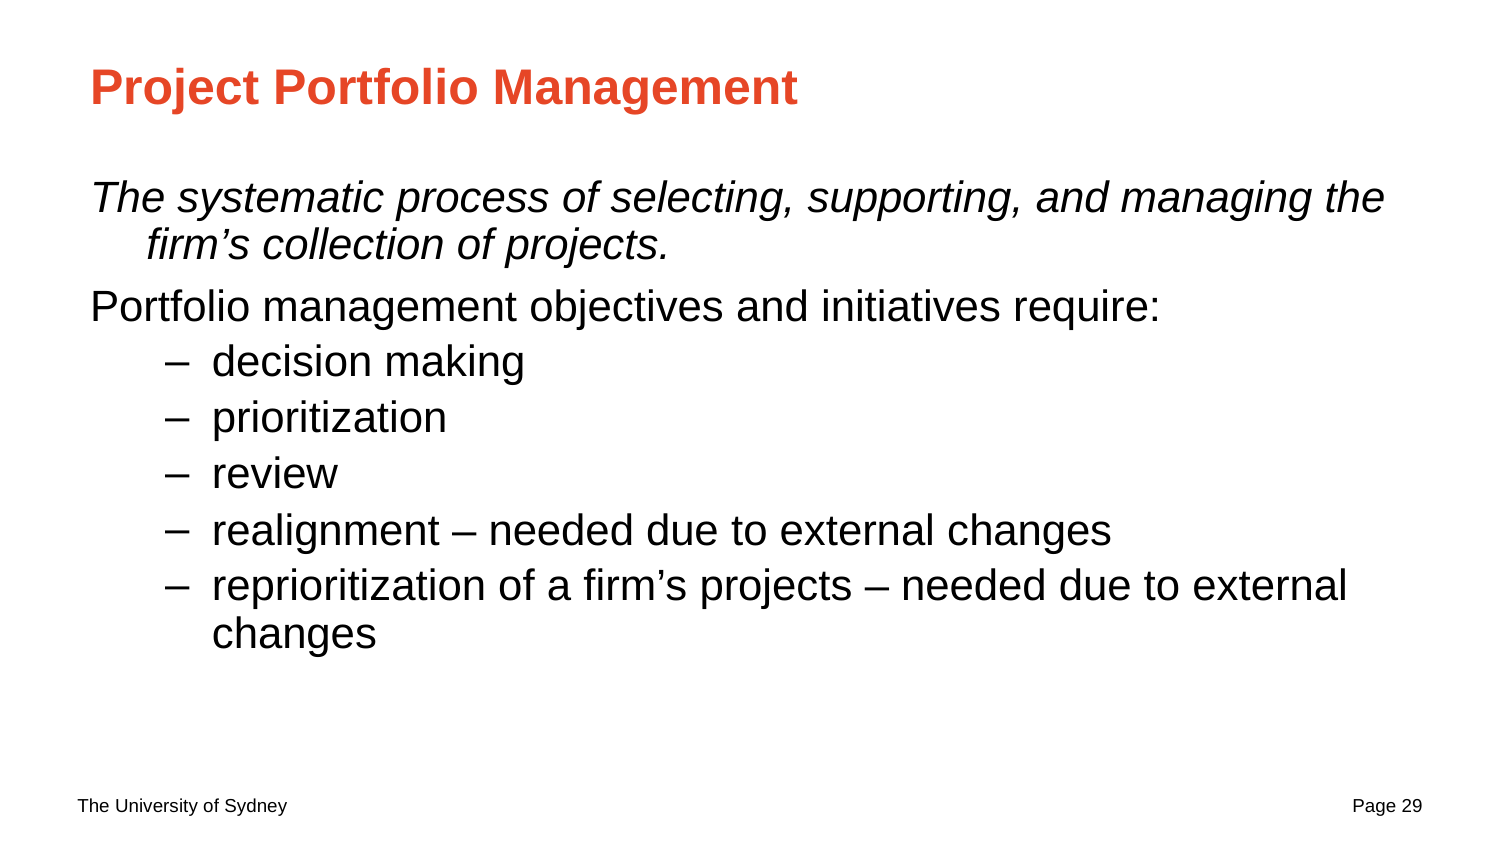

# Project Portfolio Management
The systematic process of selecting, supporting, and managing the firm’s collection of projects.
Portfolio management objectives and initiatives require:
decision making
prioritization
review
realignment – needed due to external changes
reprioritization of a firm’s projects – needed due to external changes